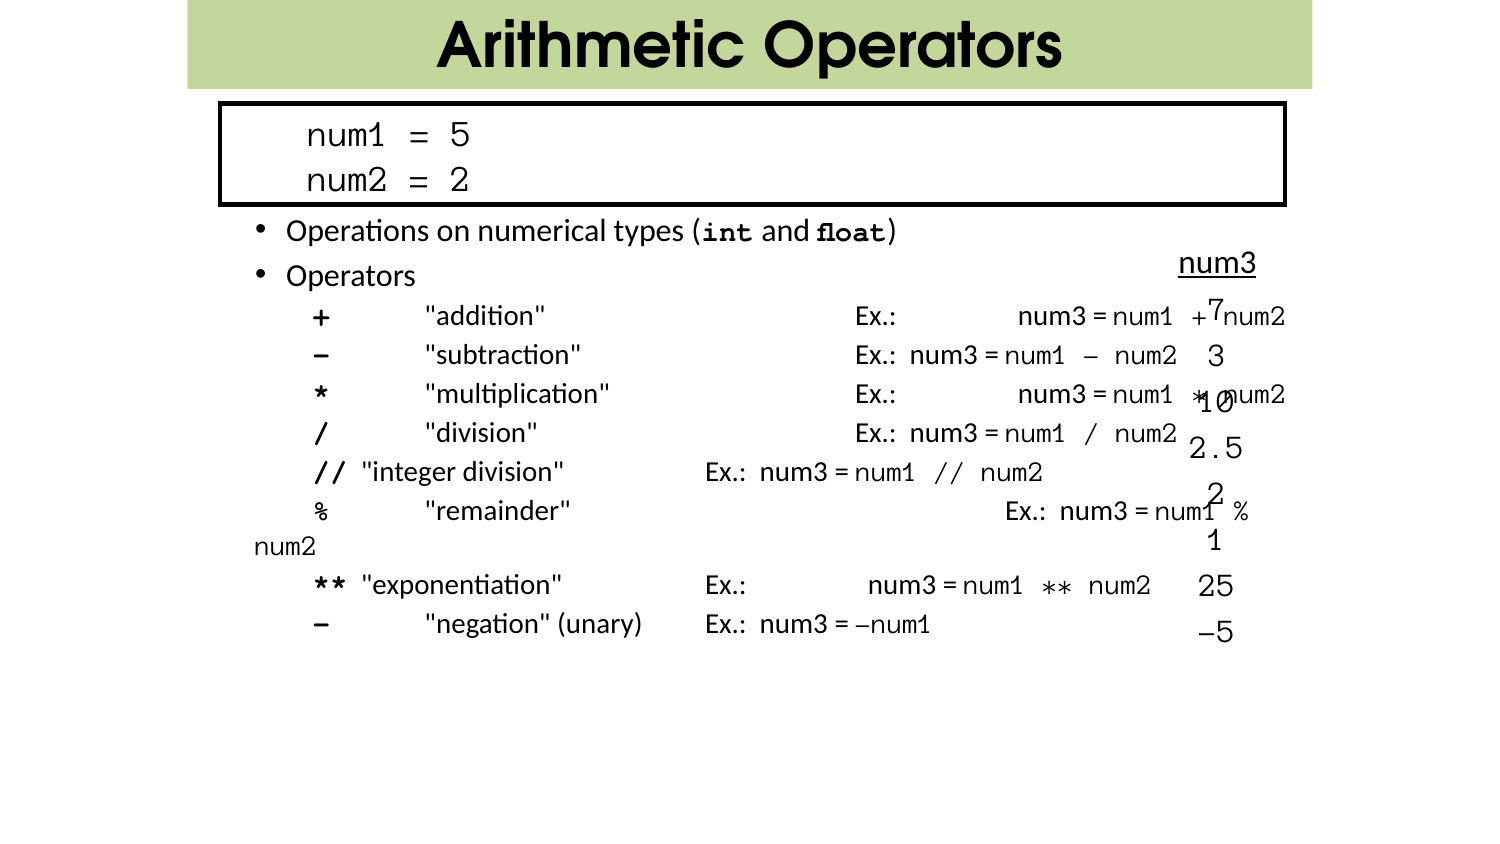

Arithmetic Operators
    num1 = 5
    num2 = 2

num3
7
3
10
2.5
2
1
25
-5
Operations on numerical types (int and float)
Operators
+	   "addition"			Ex.:	  num3 = num1 + num2
-	   "subtraction"		Ex.:  num3 = num1 - num2
*	   "multiplication"		Ex.:	  num3 = num1 * num2
/	   "division"			Ex.:  num3 = num1 / num2
//  "integer division"	Ex.:  num3 = num1 // num2
%	   "remainder"			Ex.:  num3 = num1 % num2
**  "exponentiation"	Ex.:	  num3 = num1 ** num2
-	   "negation" (unary)	Ex.:  num3 = -num1